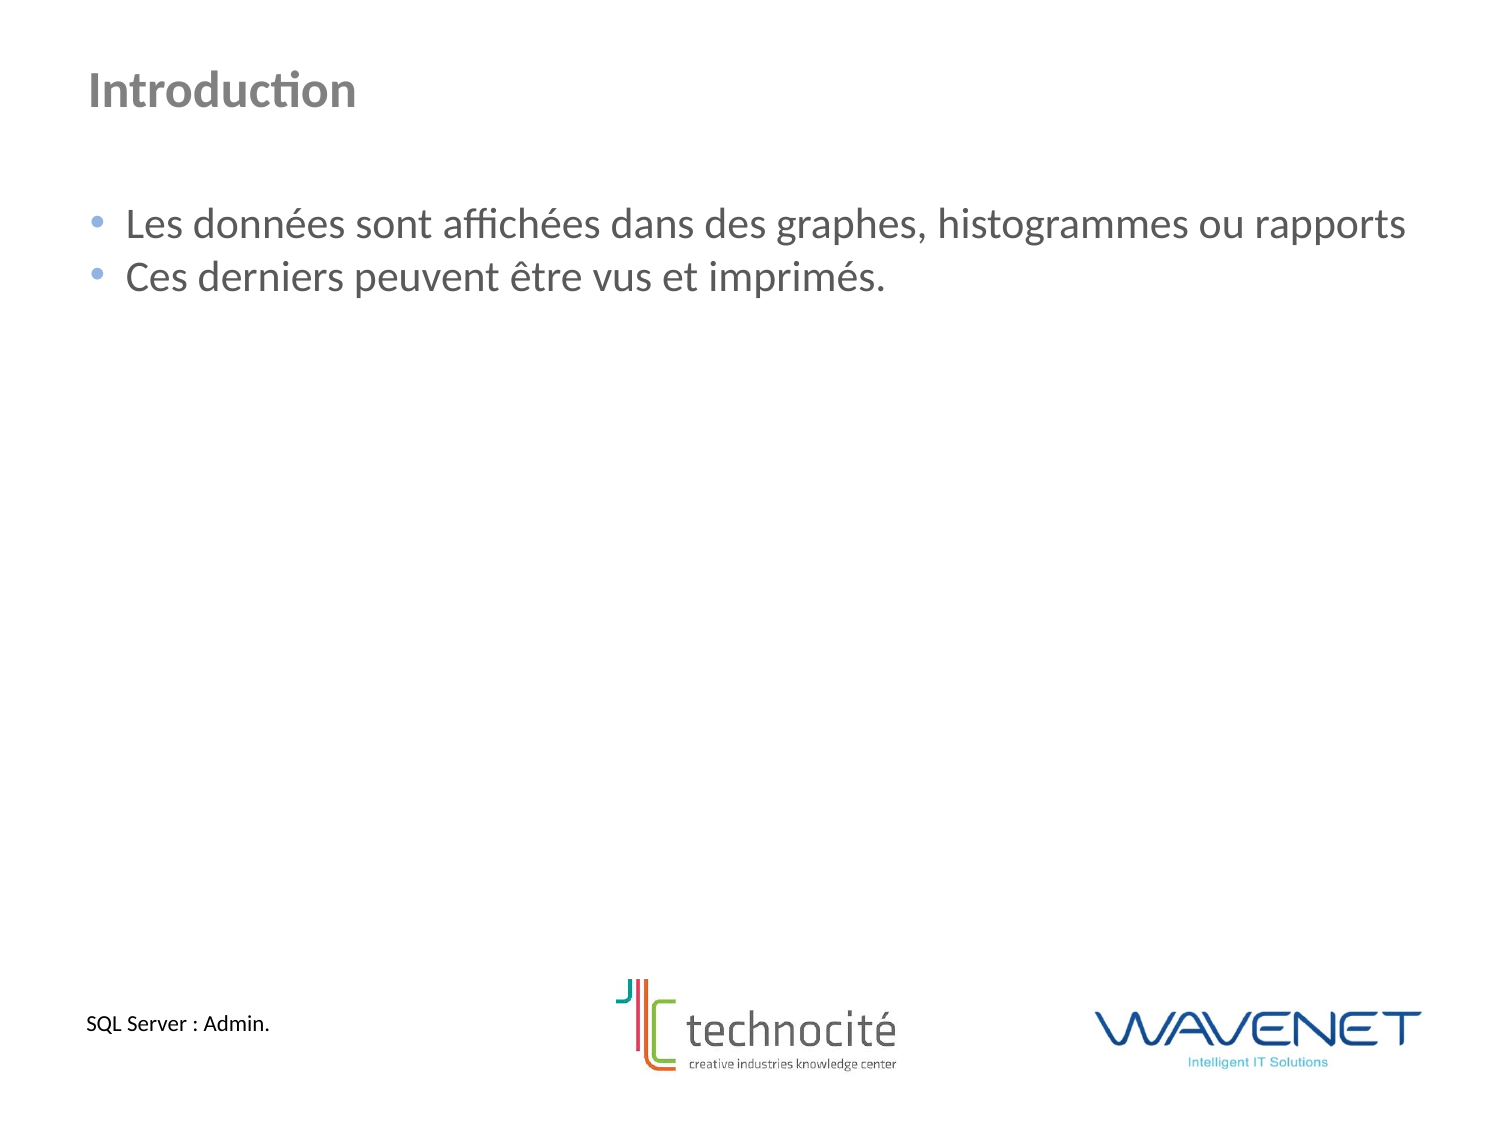

Introduction
Les données sont affichées dans des graphes, histogrammes ou rapports
Ces derniers peuvent être vus et imprimés.

SQL Server : Admin.